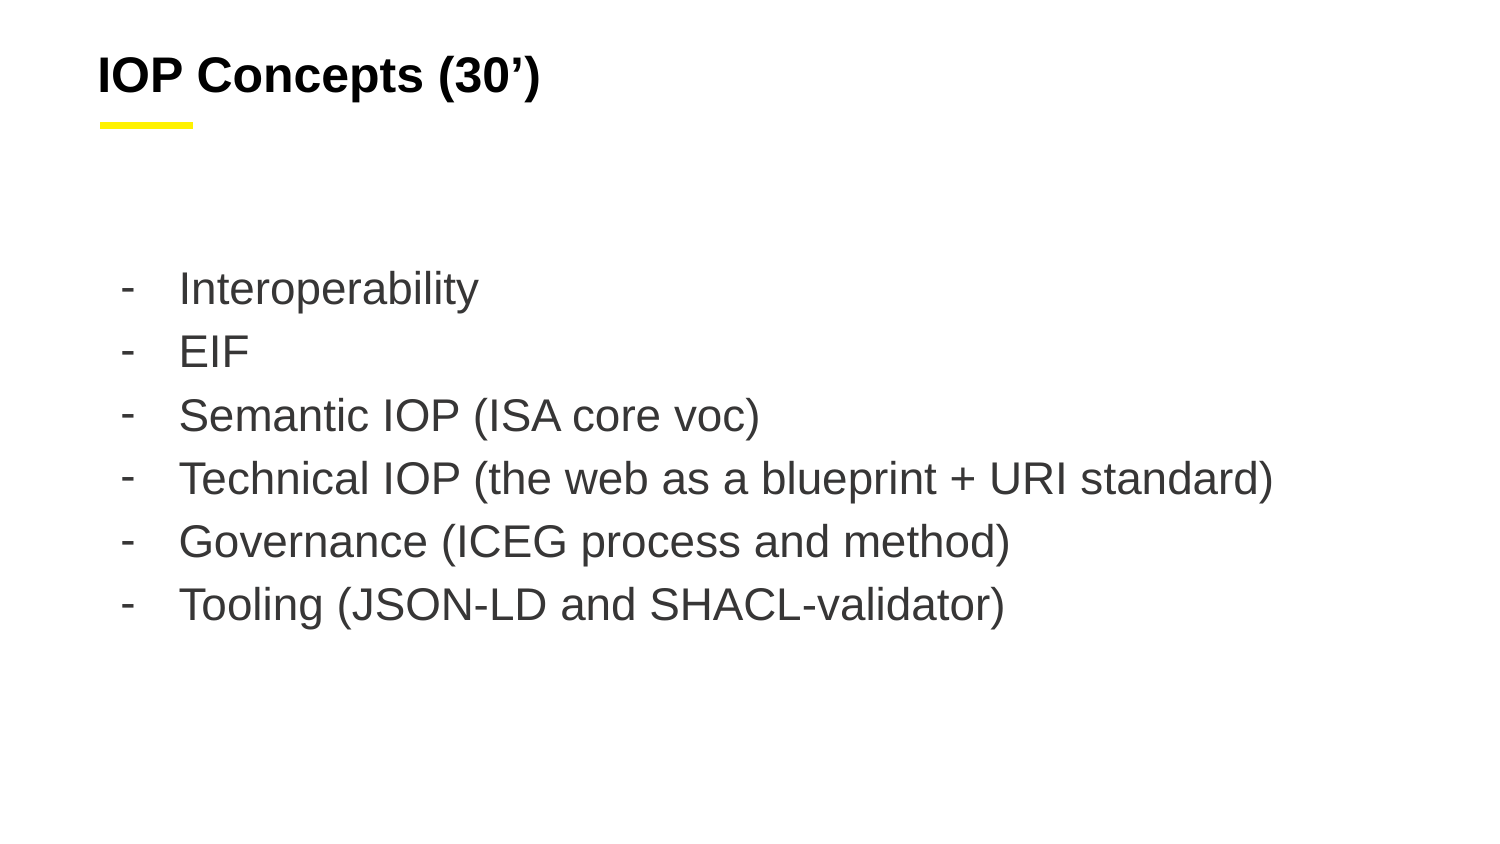

IOP Concepts (30’)
Interoperability
EIF
Semantic IOP (ISA core voc)
Technical IOP (the web as a blueprint + URI standard)
Governance (ICEG process and method)
Tooling (JSON-LD and SHACL-validator)